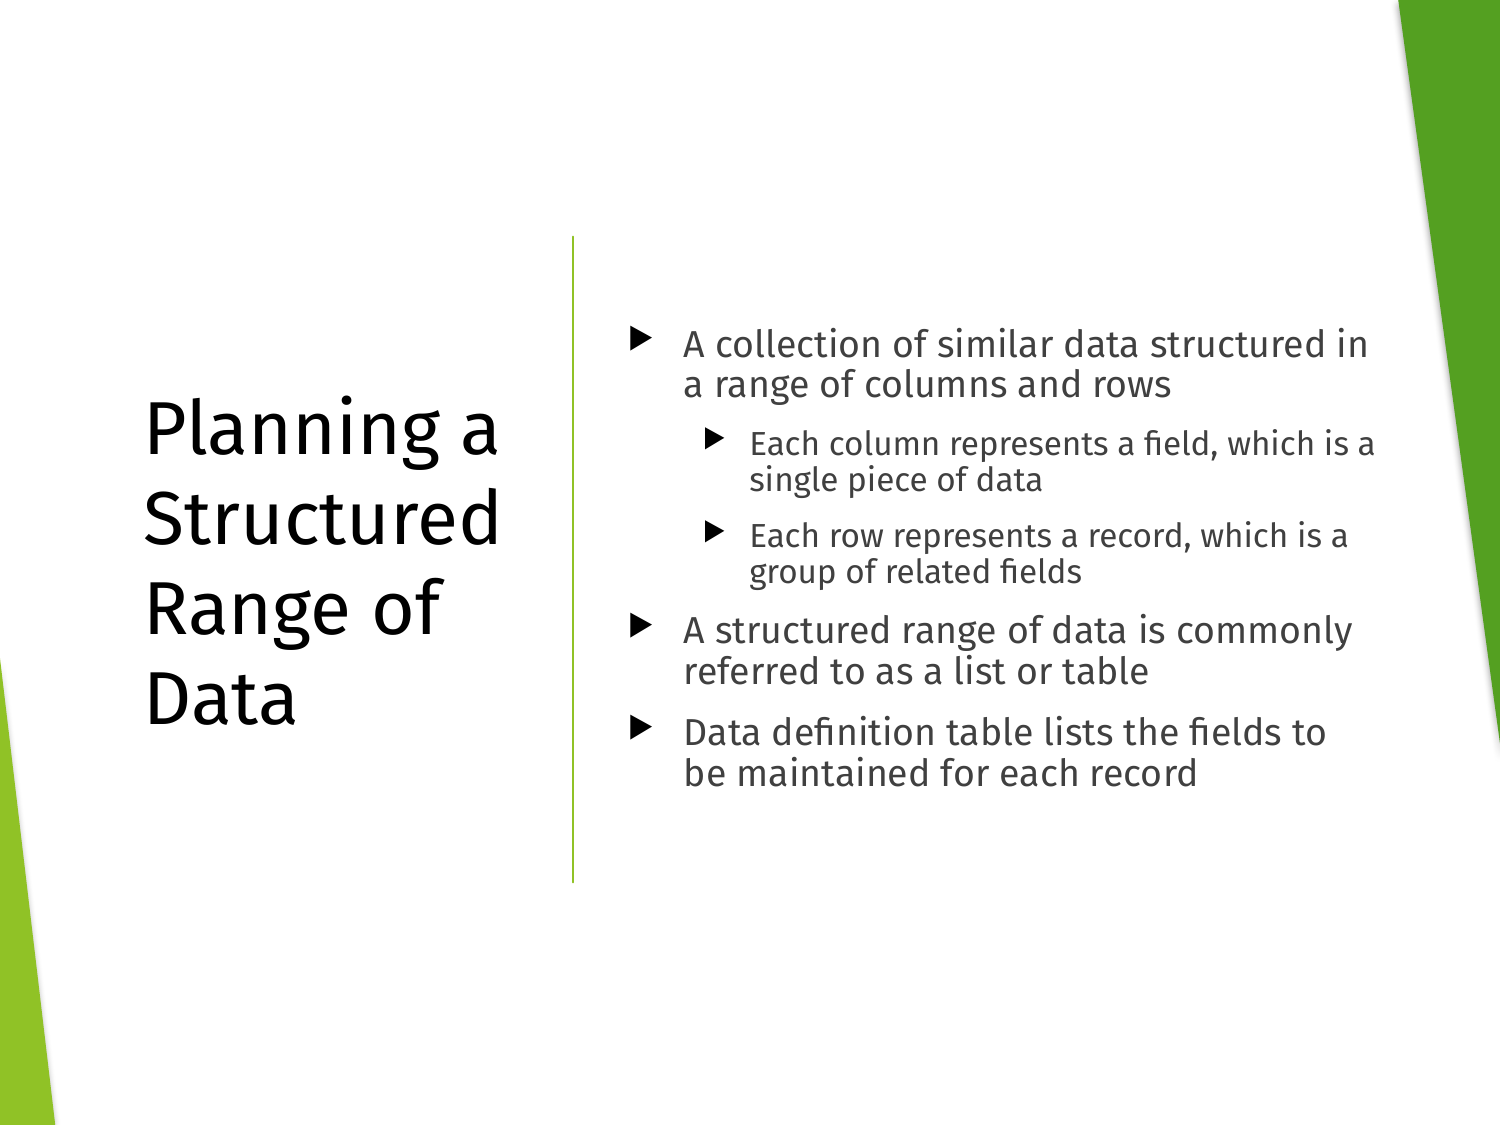

A collection of similar data structured in a range of columns and rows
Each column represents a field, which is a single piece of data
Each row represents a record, which is a group of related fields
A structured range of data is commonly referred to as a list or table
Data definition table lists the fields to be maintained for each record
# Planning a Structured Range of Data